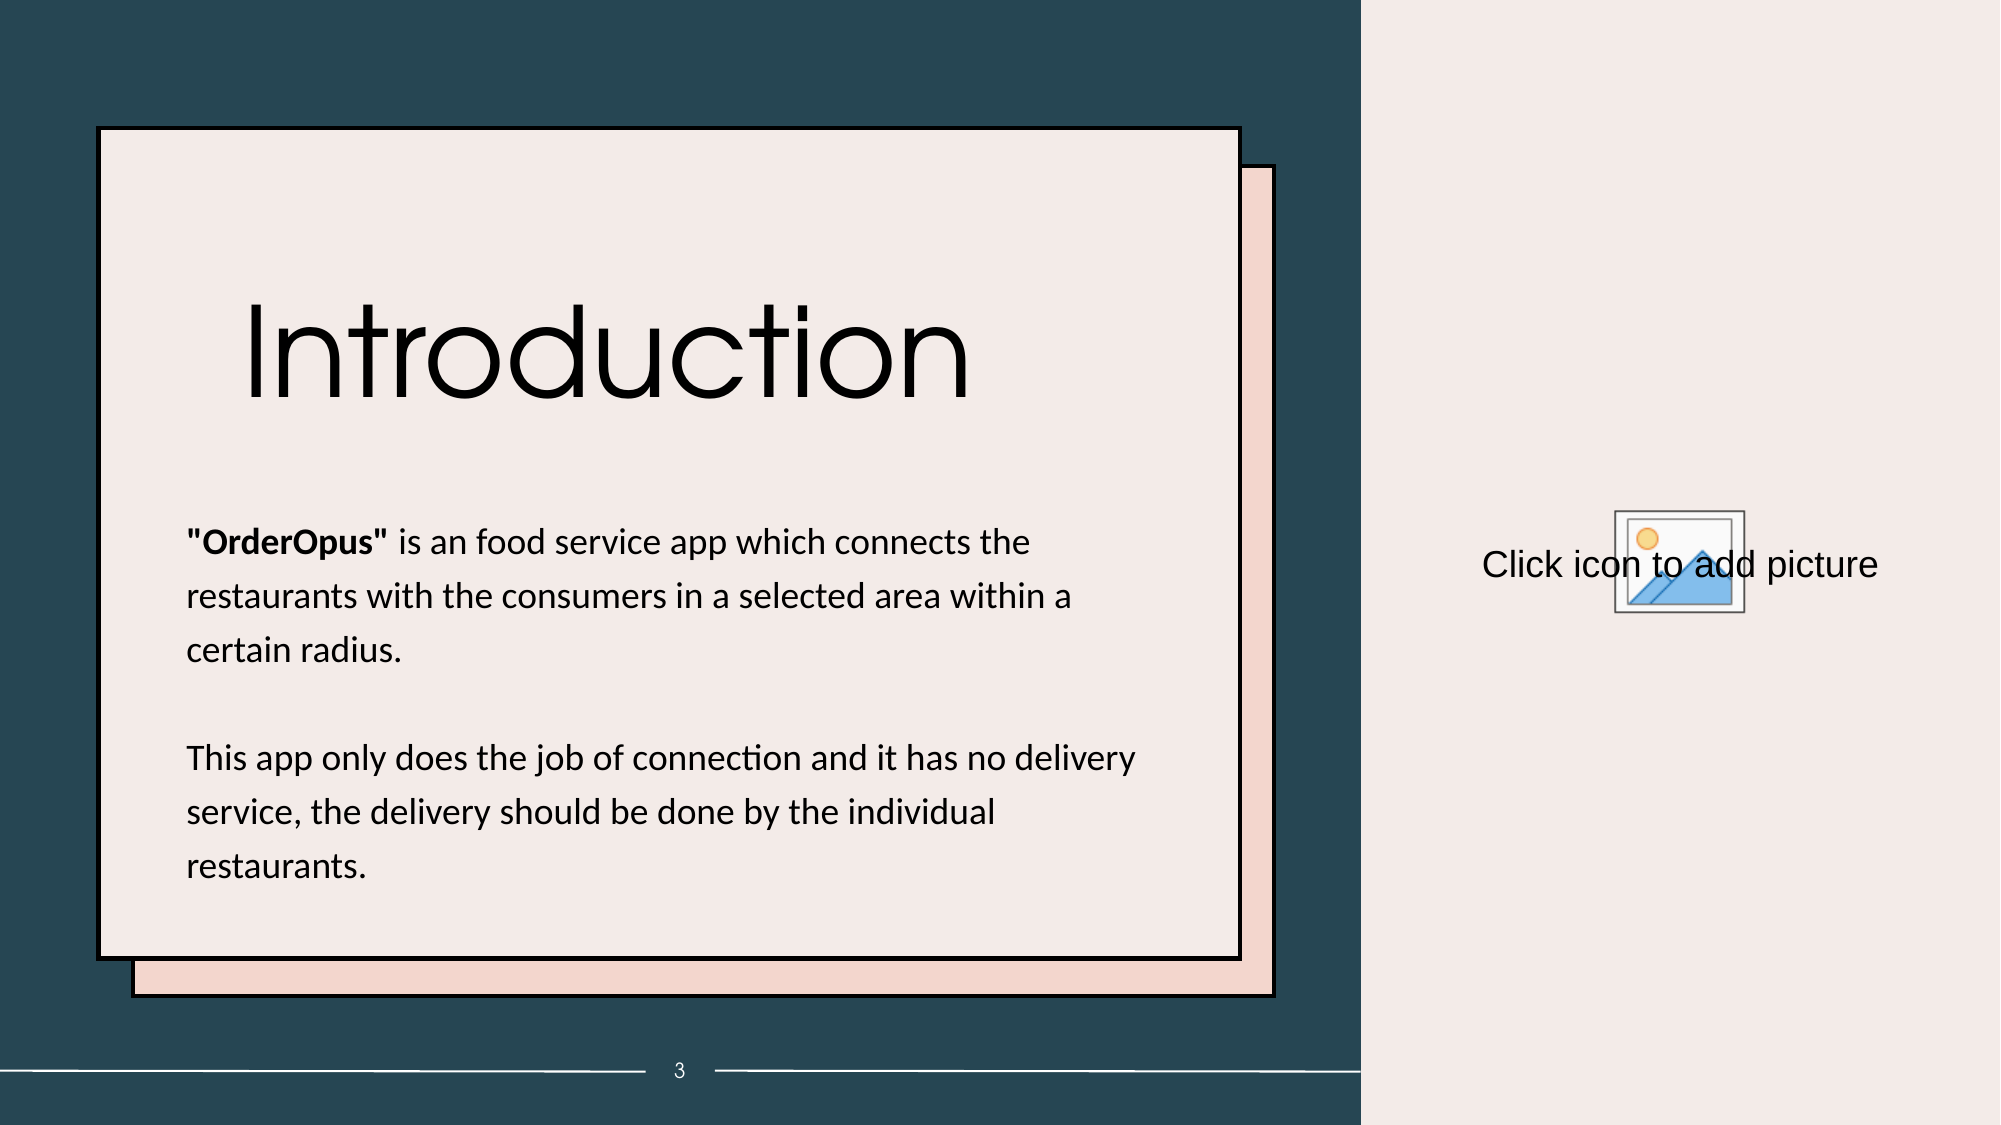

# Introduction
"OrderOpus" is an food service app which connects the restaurants with the consumers in a selected area within a certain radius.

This app only does the job of connection and it has no delivery service, the delivery should be done by the individual restaurants.
3